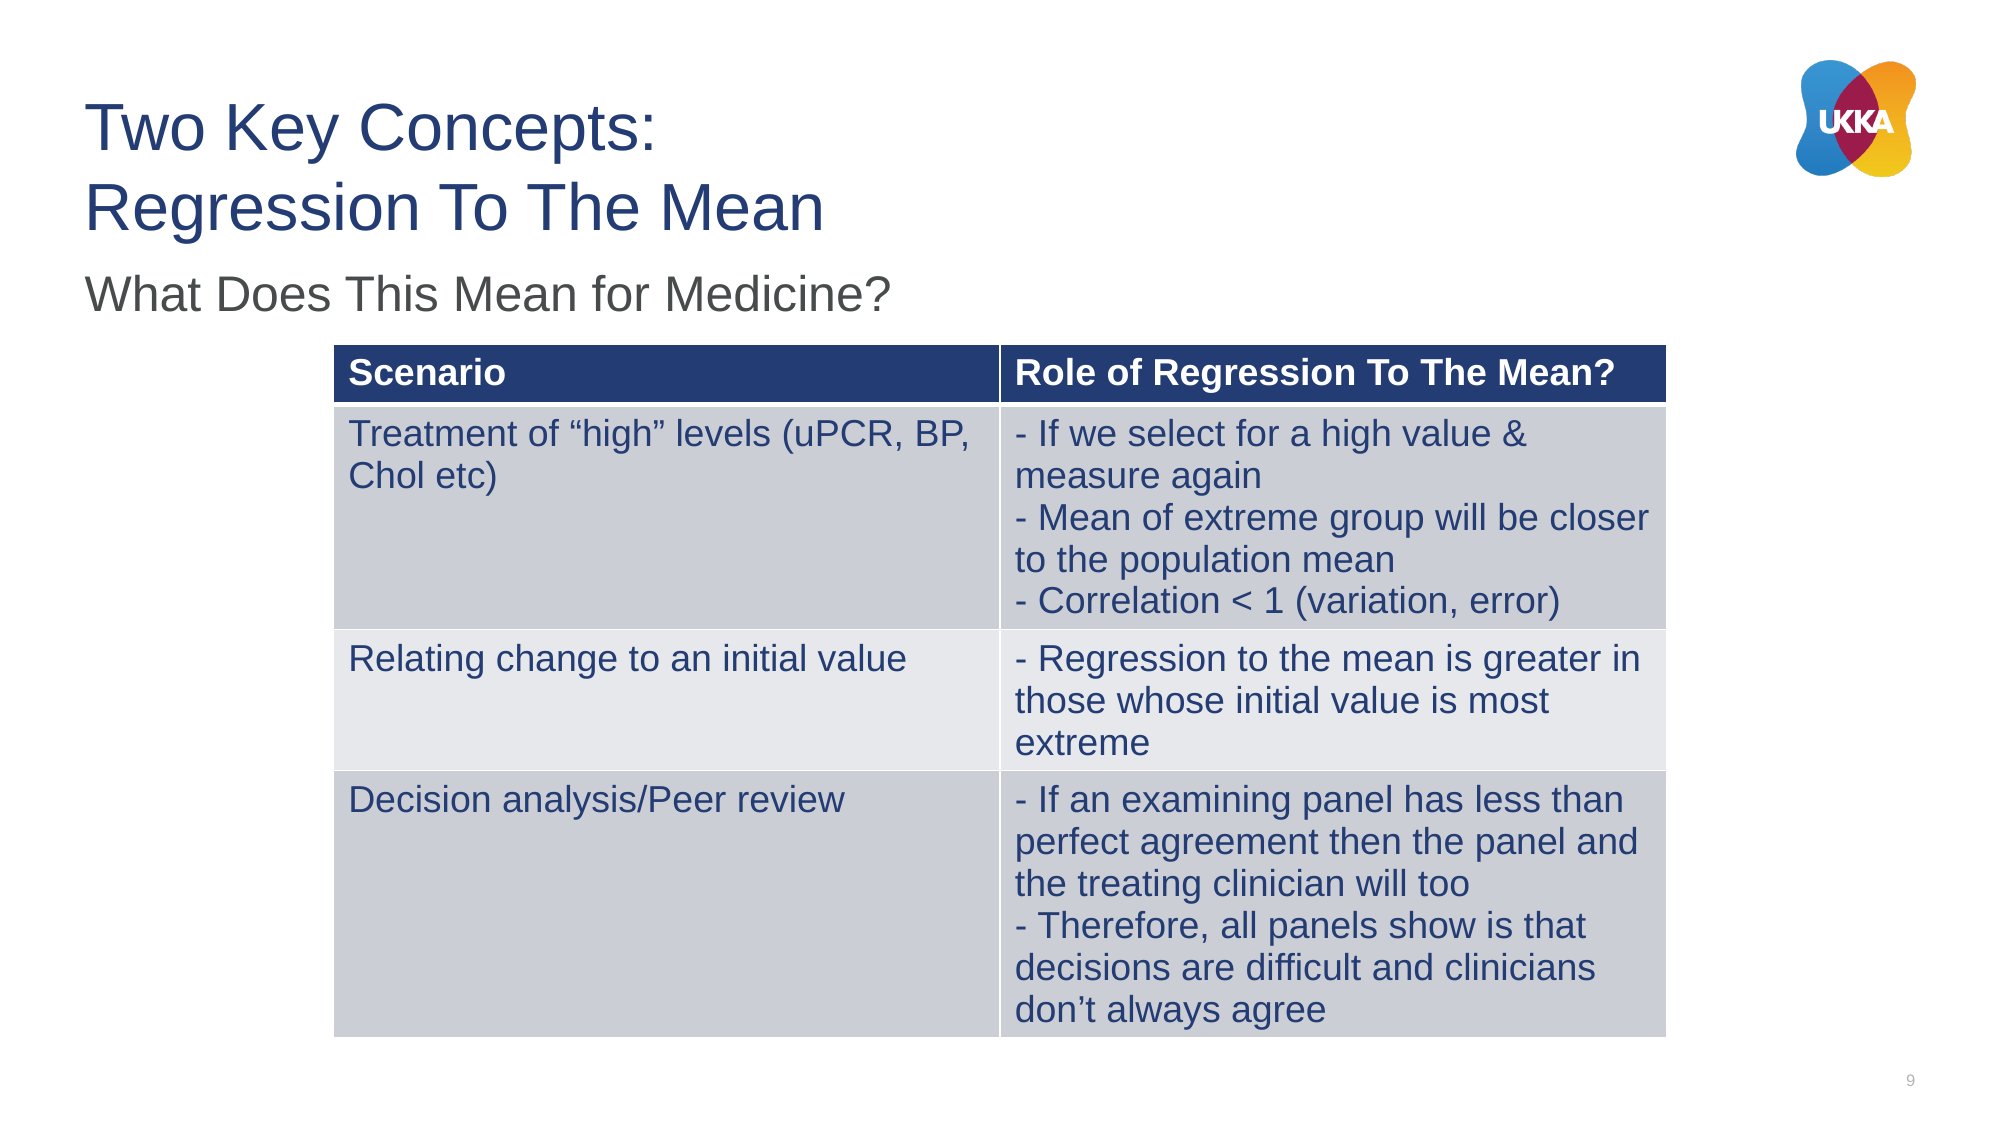

# Two Key Concepts: Regression To The Mean
What Does This Mean for Medicine?

| Scenario | Role of Regression To The Mean? |
| --- | --- |
| Treatment of “high” levels (uPCR, BP, Chol etc) | - If we select for a high value & measure again - Mean of extreme group will be closer to the population mean - Correlation < 1 (variation, error) |
| Relating change to an initial value | - Regression to the mean is greater in those whose initial value is most extreme |
| Decision analysis/Peer review | - If an examining panel has less than perfect agreement then the panel and the treating clinician will too - Therefore, all panels show is that decisions are difficult and clinicians don’t always agree |

9